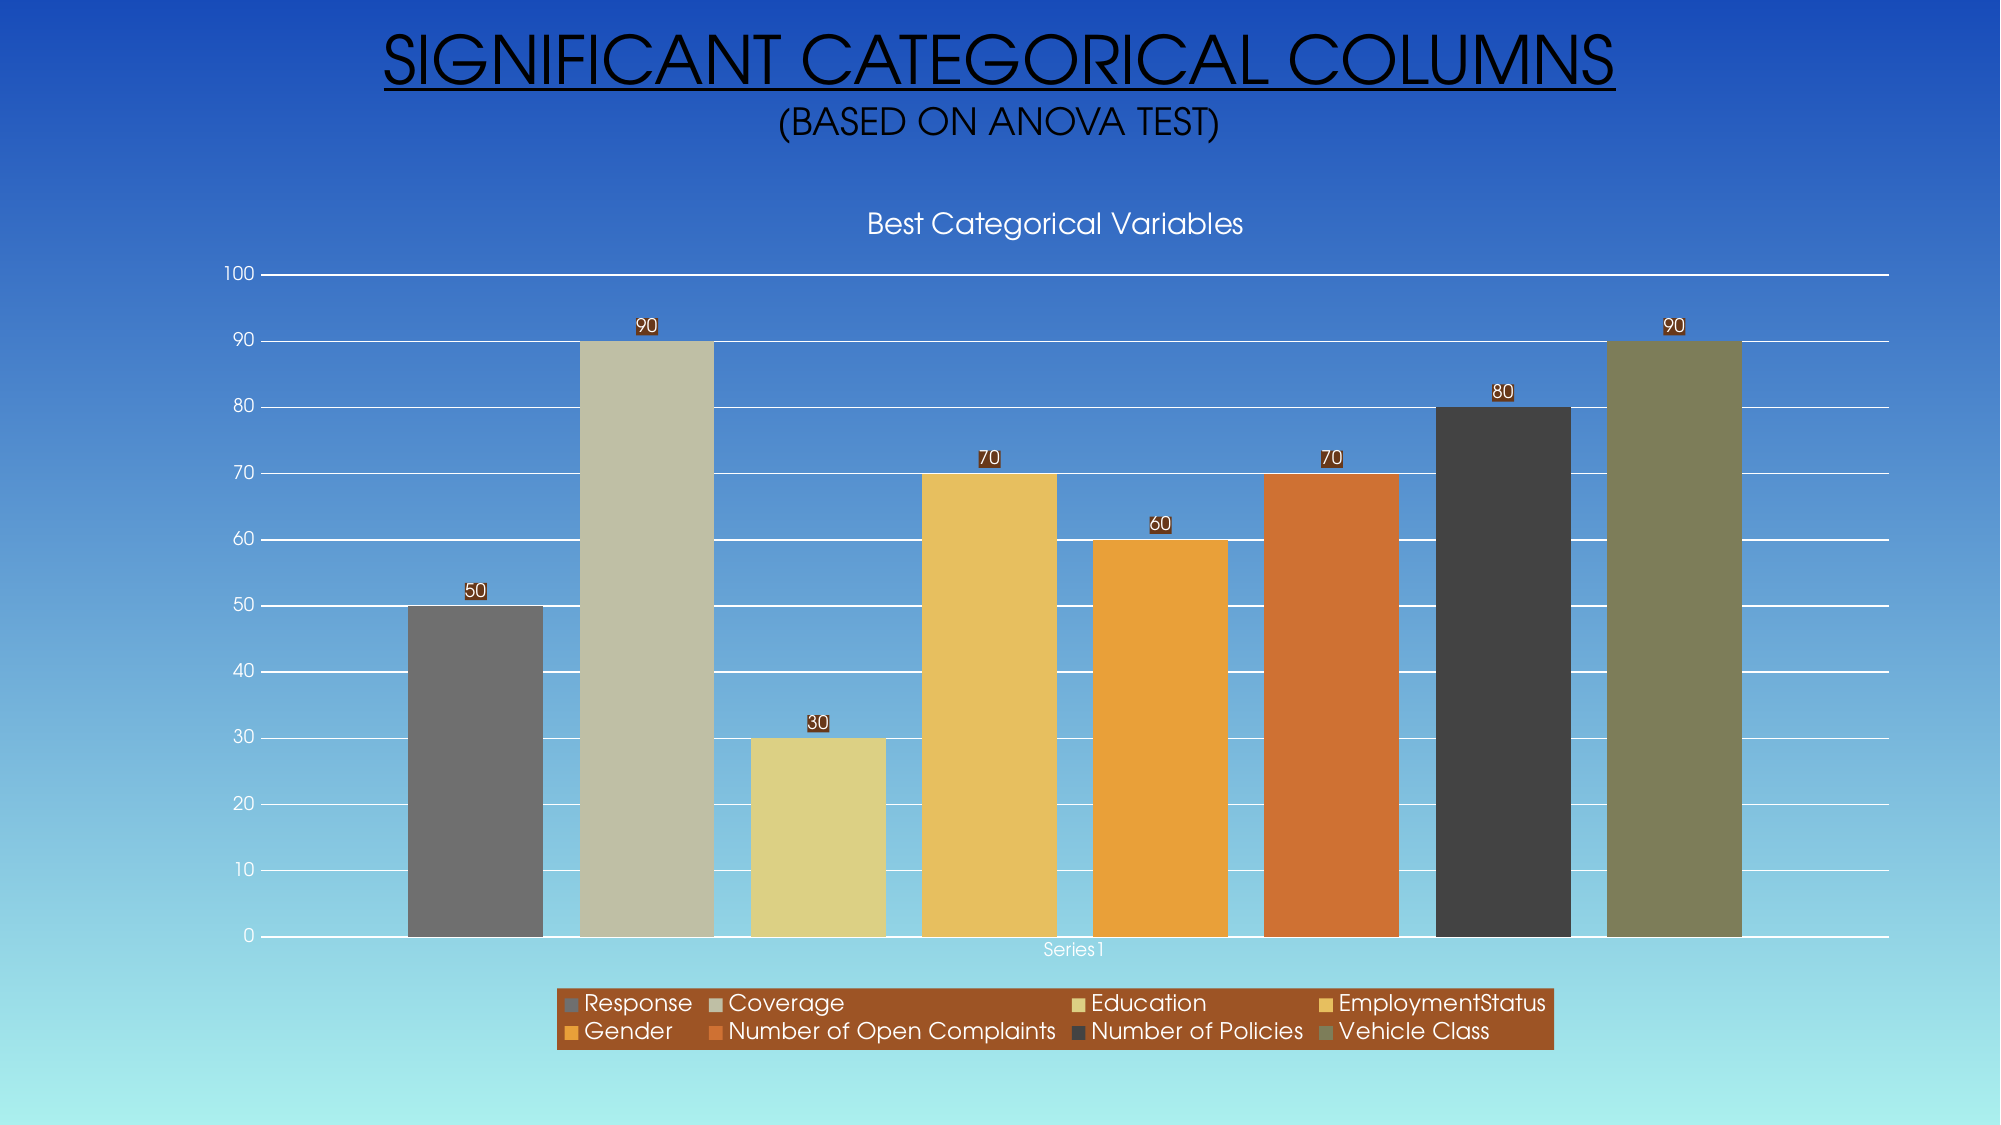

# Significant categorical columns (Based on anova test)

### Chart: Best Categorical Variables

| Category | Response | Coverage | Education | EmploymentStatus | Gender | Number of Open Complaints | Number of Policies | Vehicle Class |
|---|---|---|---|---|---|---|---|---|
|  | 50.0 | 90.0 | 30.0 | 70.0 | 60.0 | 70.0 | 80.0 | 90.0 |